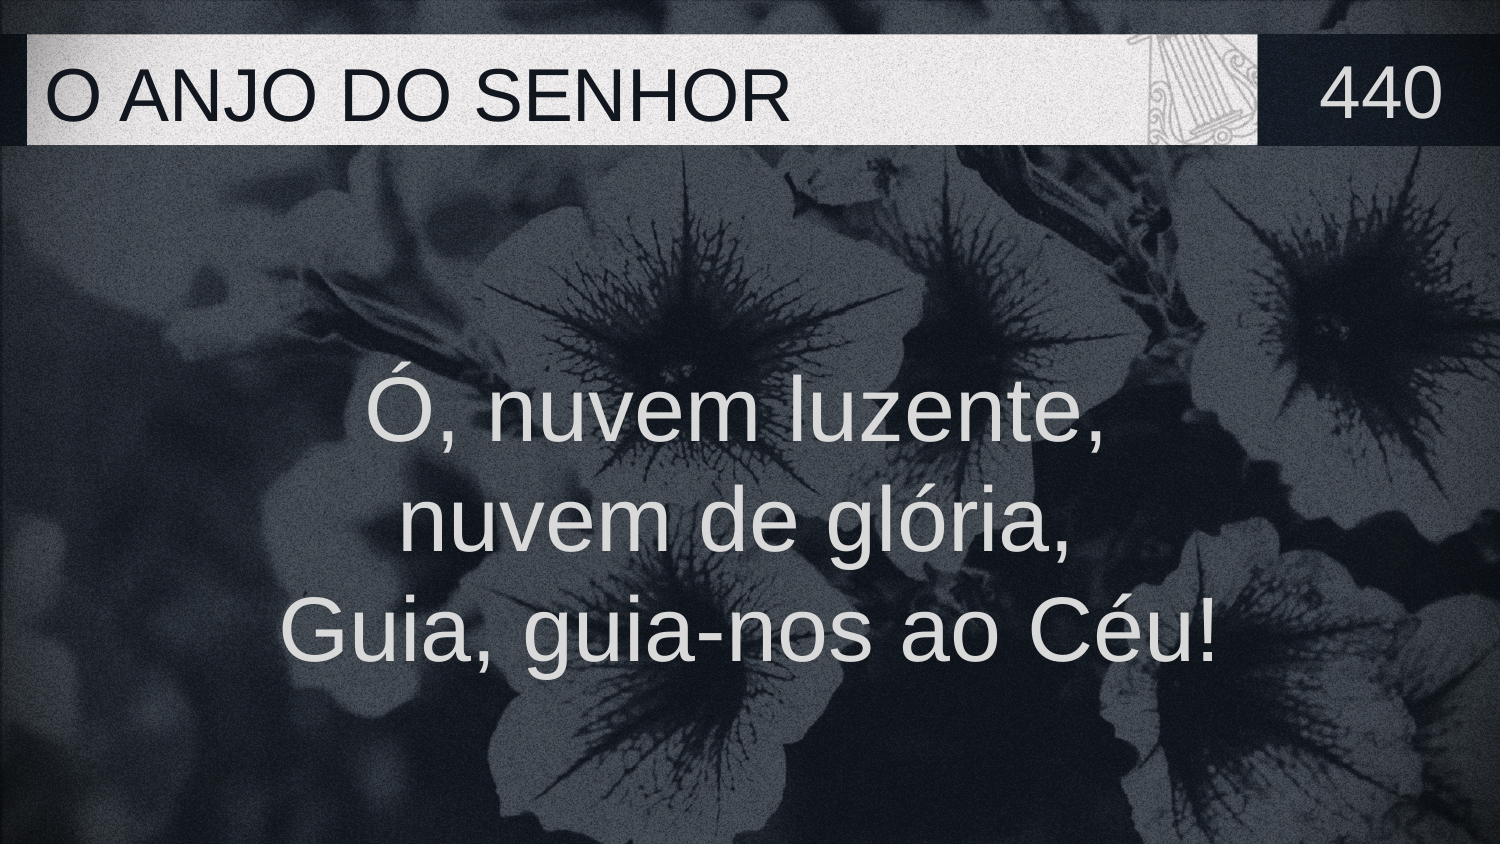

# O ANJO DO SENHOR
440
Ó, nuvem luzente,
nuvem de glória,
Guia, guia-nos ao Céu!